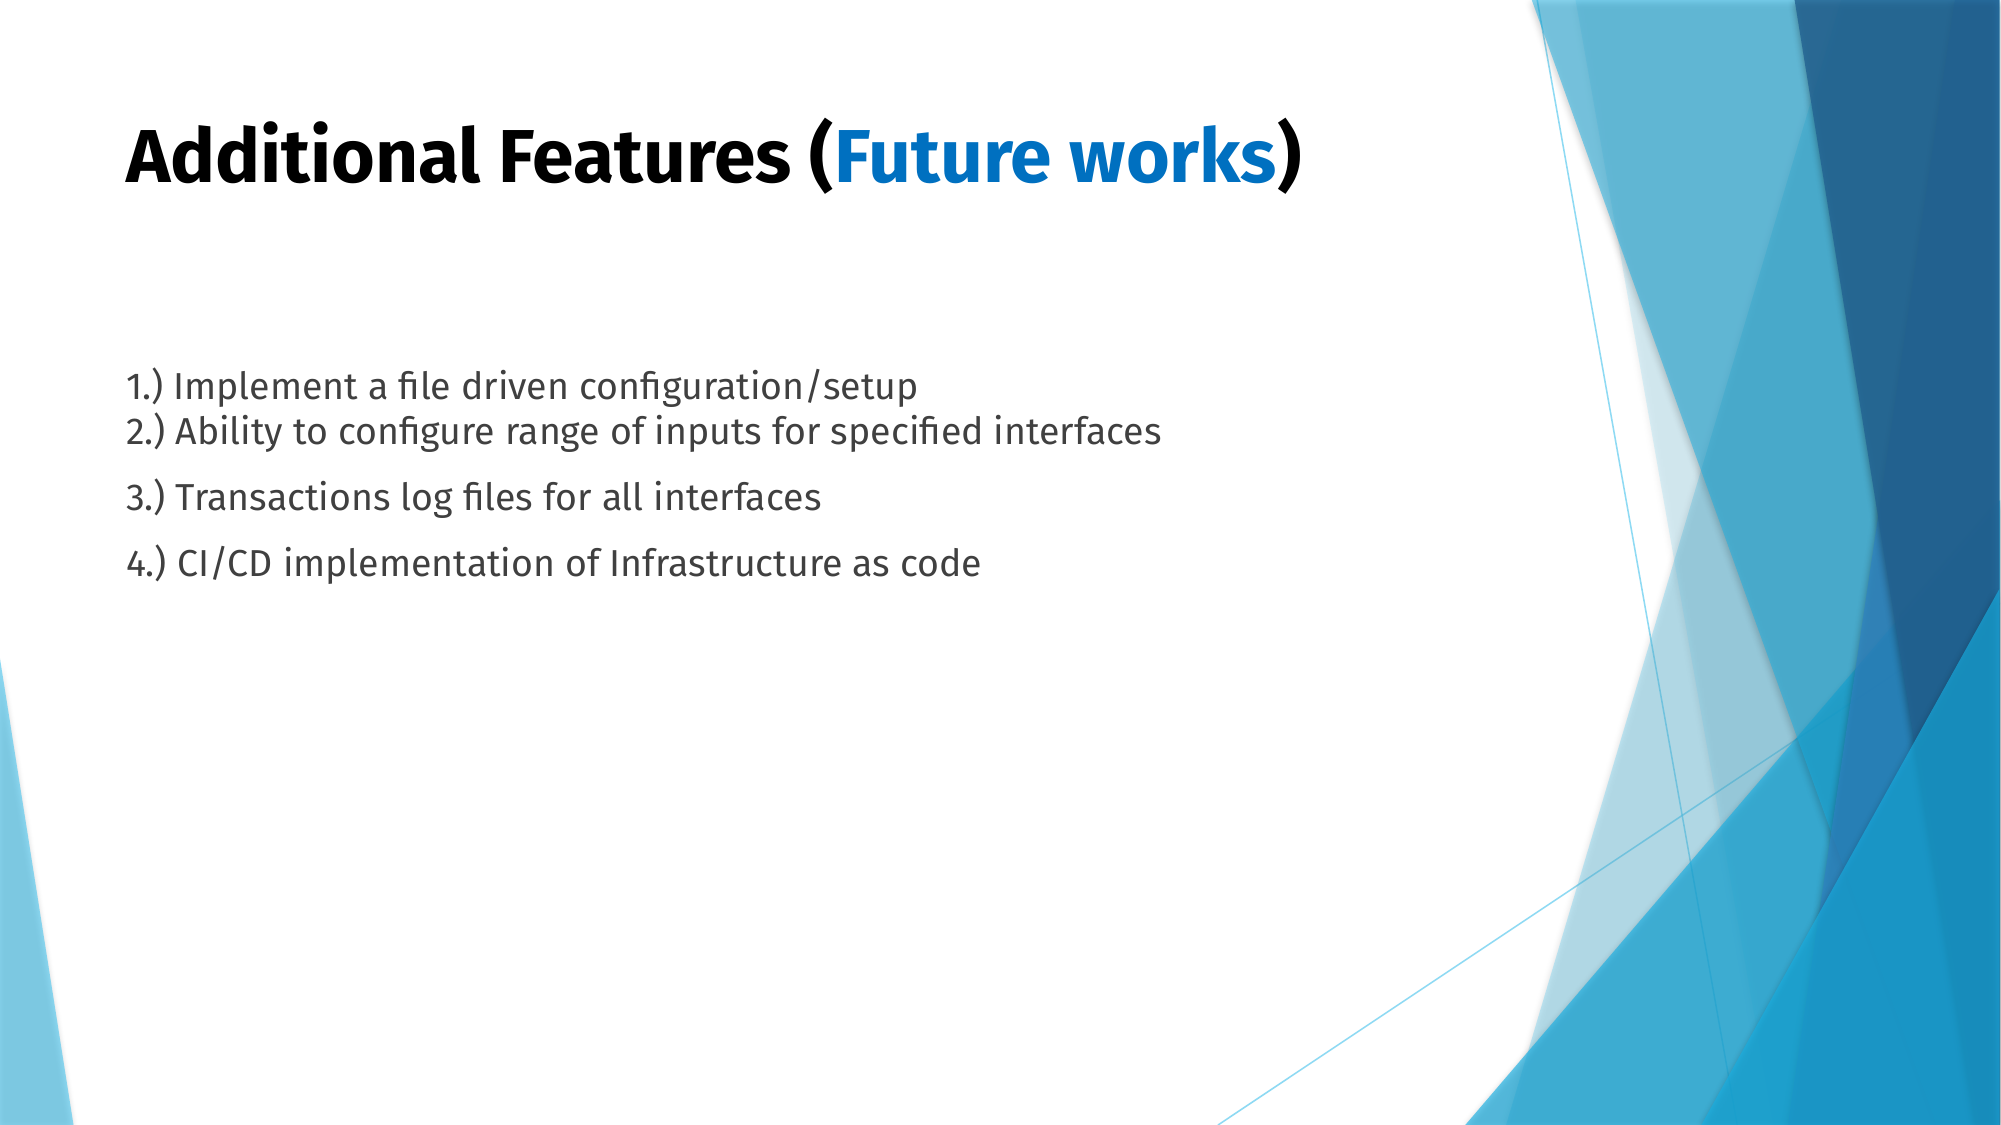

# Additional Features (Future works)
1.) Implement a file driven configuration/setup
2.) Ability to configure range of inputs for specified interfaces
3.) Transactions log files for all interfaces
4.) CI/CD implementation of Infrastructure as code